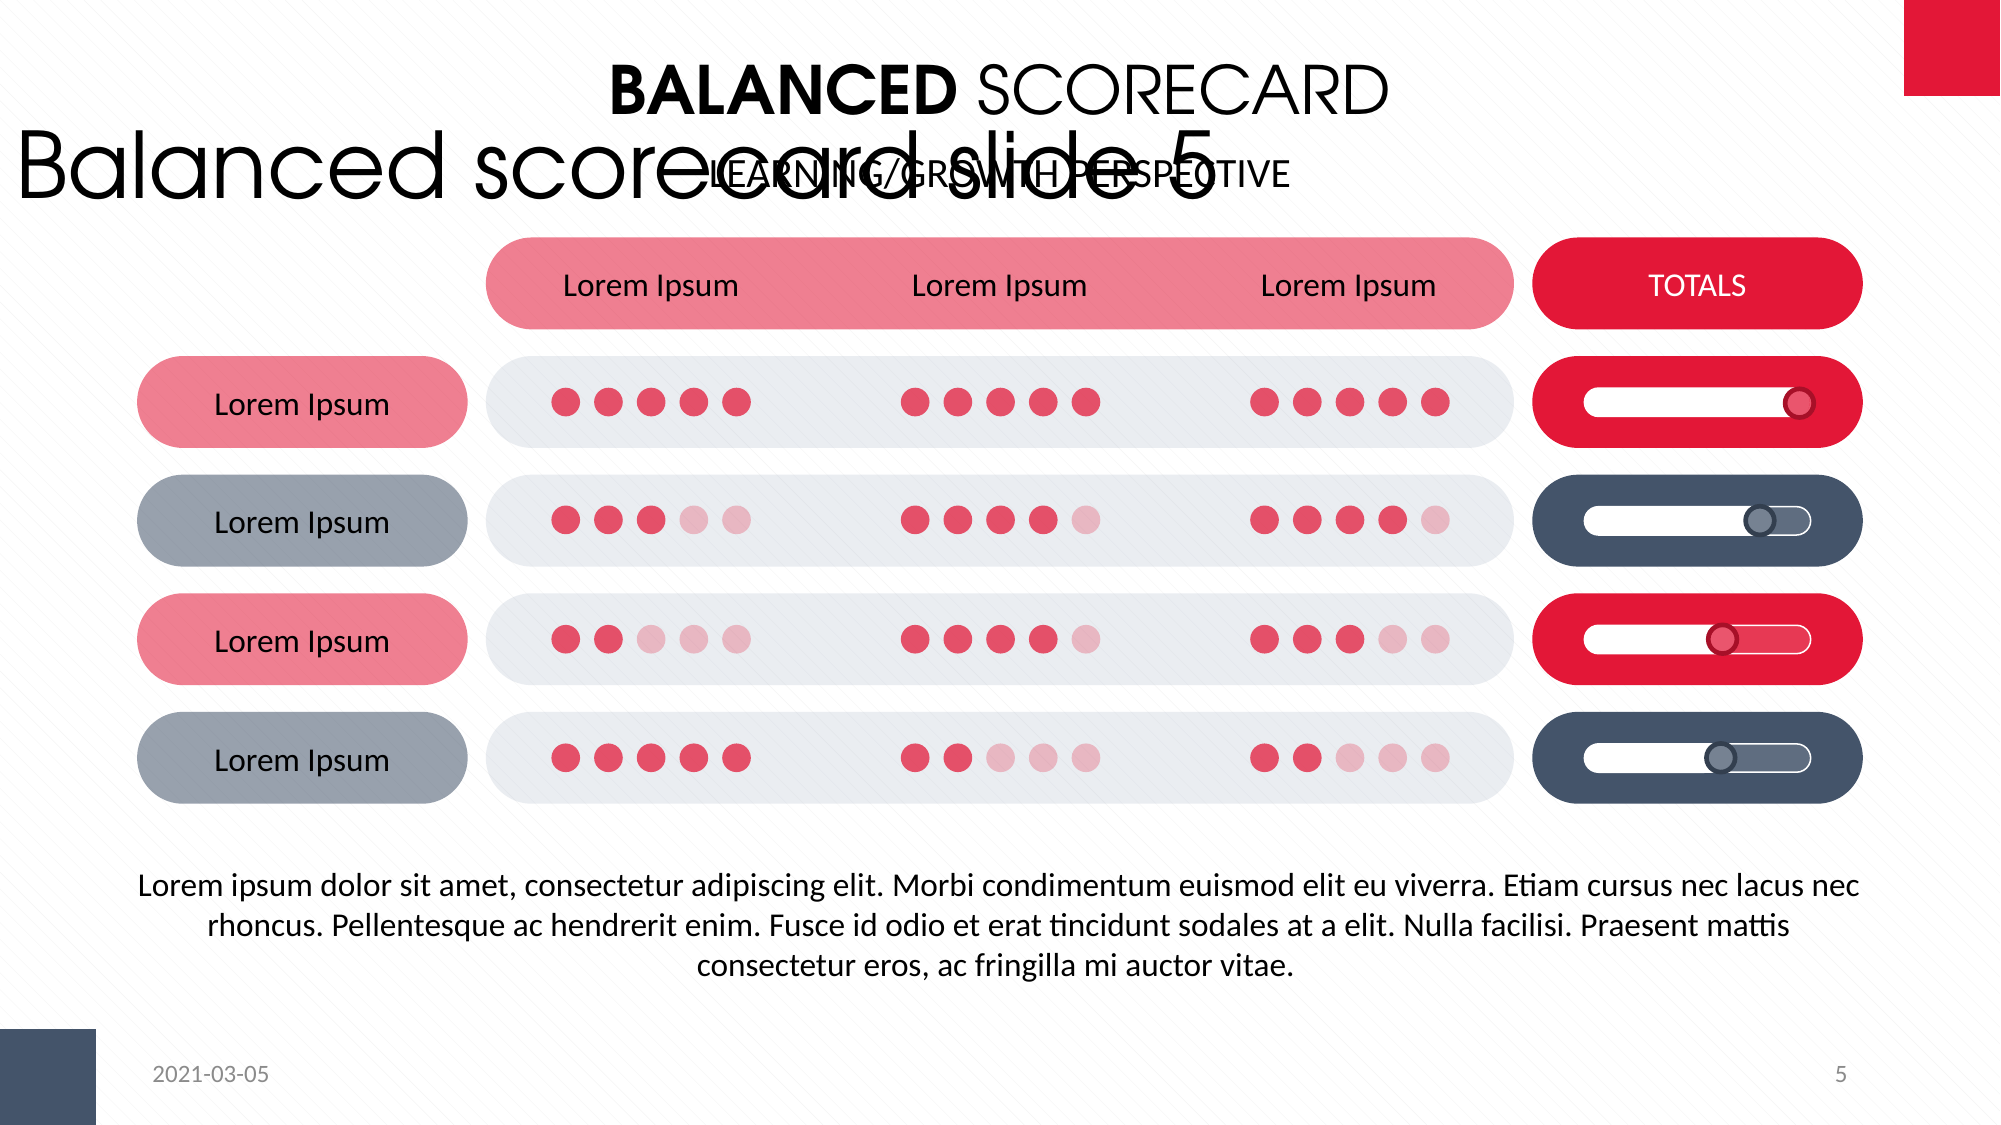

BALANCED SCORECARD
Balanced scorecard slide 5
LEARNING/GROWTH PERSPECTIVE

Lorem Ipsum
Lorem Ipsum
Lorem Ipsum
TOTALS

Lorem Ipsum

Lorem Ipsum

Lorem Ipsum

Lorem Ipsum

Lorem ipsum dolor sit amet, consectetur adipiscing elit. Morbi condimentum euismod elit eu viverra. Etiam cursus nec lacus nec rhoncus. Pellentesque ac hendrerit enim. Fusce id odio et erat tincidunt sodales at a elit. Nulla facilisi. Praesent mattis consectetur eros, ac fringilla mi auctor vitae.

2021-03-05
5